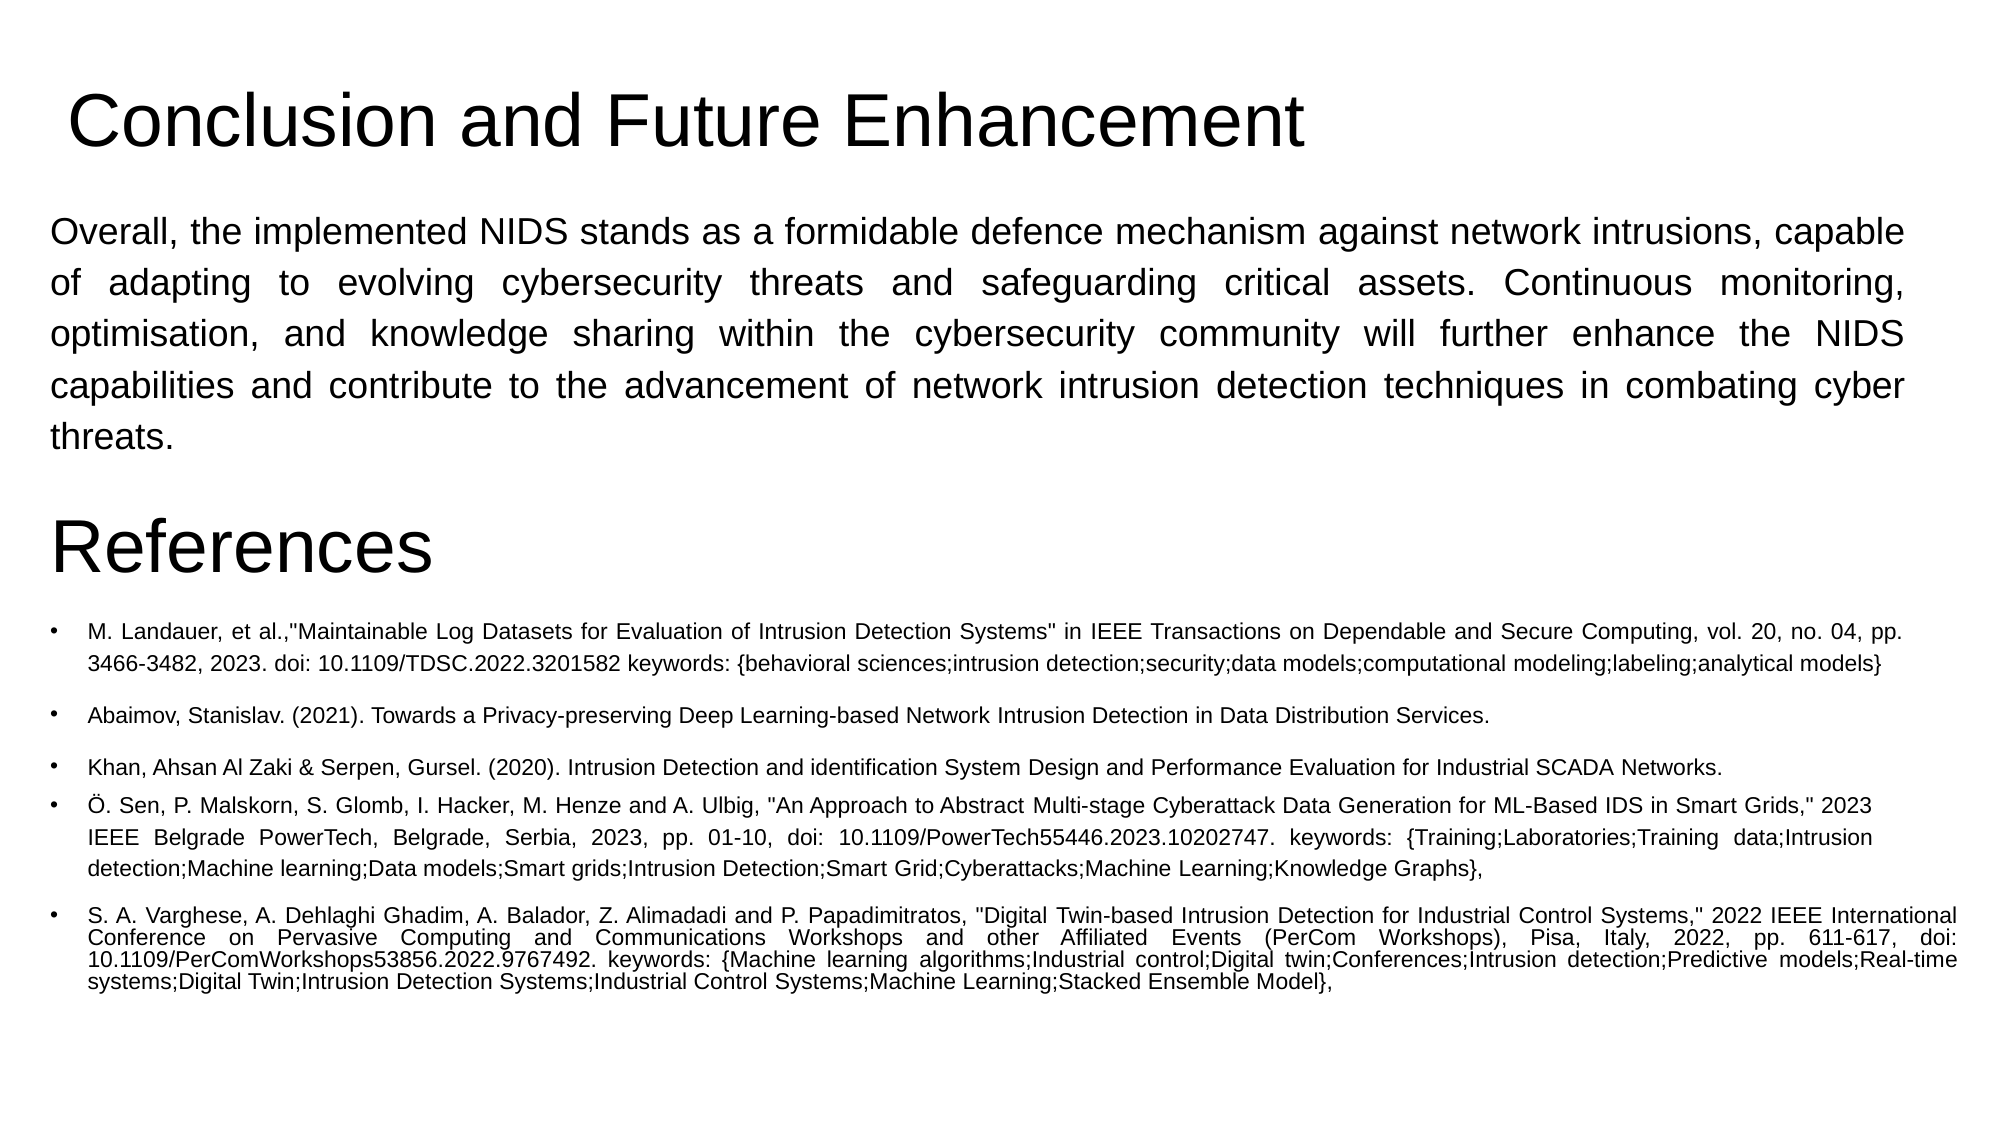

# Conclusion and Future Enhancement
Overall, the implemented NIDS stands as a formidable defence mechanism against network intrusions, capable of adapting to evolving cybersecurity threats and safeguarding critical assets. Continuous monitoring, optimisation, and knowledge sharing within the cybersecurity community will further enhance the NIDS capabilities and contribute to the advancement of network intrusion detection techniques in combating cyber threats.
References

M. Landauer, et al.,"Maintainable Log Datasets for Evaluation of Intrusion Detection Systems" in IEEE Transactions on Dependable and Secure Computing, vol. 20, no. 04, pp. 3466-3482, 2023. doi: 10.1109/TDSC.2022.3201582 keywords: {behavioral sciences;intrusion detection;security;data models;computational modeling;labeling;analytical models}
Abaimov, Stanislav. (2021). Towards a Privacy-preserving Deep Learning-based Network Intrusion Detection in Data Distribution Services.
Khan, Ahsan Al Zaki & Serpen, Gursel. (2020). Intrusion Detection and identification System Design and Performance Evaluation for Industrial SCADA Networks.
Ö. Sen, P. Malskorn, S. Glomb, I. Hacker, M. Henze and A. Ulbig, "An Approach to Abstract Multi-stage Cyberattack Data Generation for ML-Based IDS in Smart Grids," 2023 IEEE Belgrade PowerTech, Belgrade, Serbia, 2023, pp. 01-10, doi: 10.1109/PowerTech55446.2023.10202747. keywords: {Training;Laboratories;Training data;Intrusion detection;Machine learning;Data models;Smart grids;Intrusion Detection;Smart Grid;Cyberattacks;Machine Learning;Knowledge Graphs},

S. A. Varghese, A. Dehlaghi Ghadim, A. Balador, Z. Alimadadi and P. Papadimitratos, "Digital Twin-based Intrusion Detection for Industrial Control Systems," 2022 IEEE International Conference on Pervasive Computing and Communications Workshops and other Affiliated Events (PerCom Workshops), Pisa, Italy, 2022, pp. 611-617, doi: 10.1109/PerComWorkshops53856.2022.9767492. keywords: {Machine learning algorithms;Industrial control;Digital twin;Conferences;Intrusion detection;Predictive models;Real-time systems;Digital Twin;Intrusion Detection Systems;Industrial Control Systems;Machine Learning;Stacked Ensemble Model},